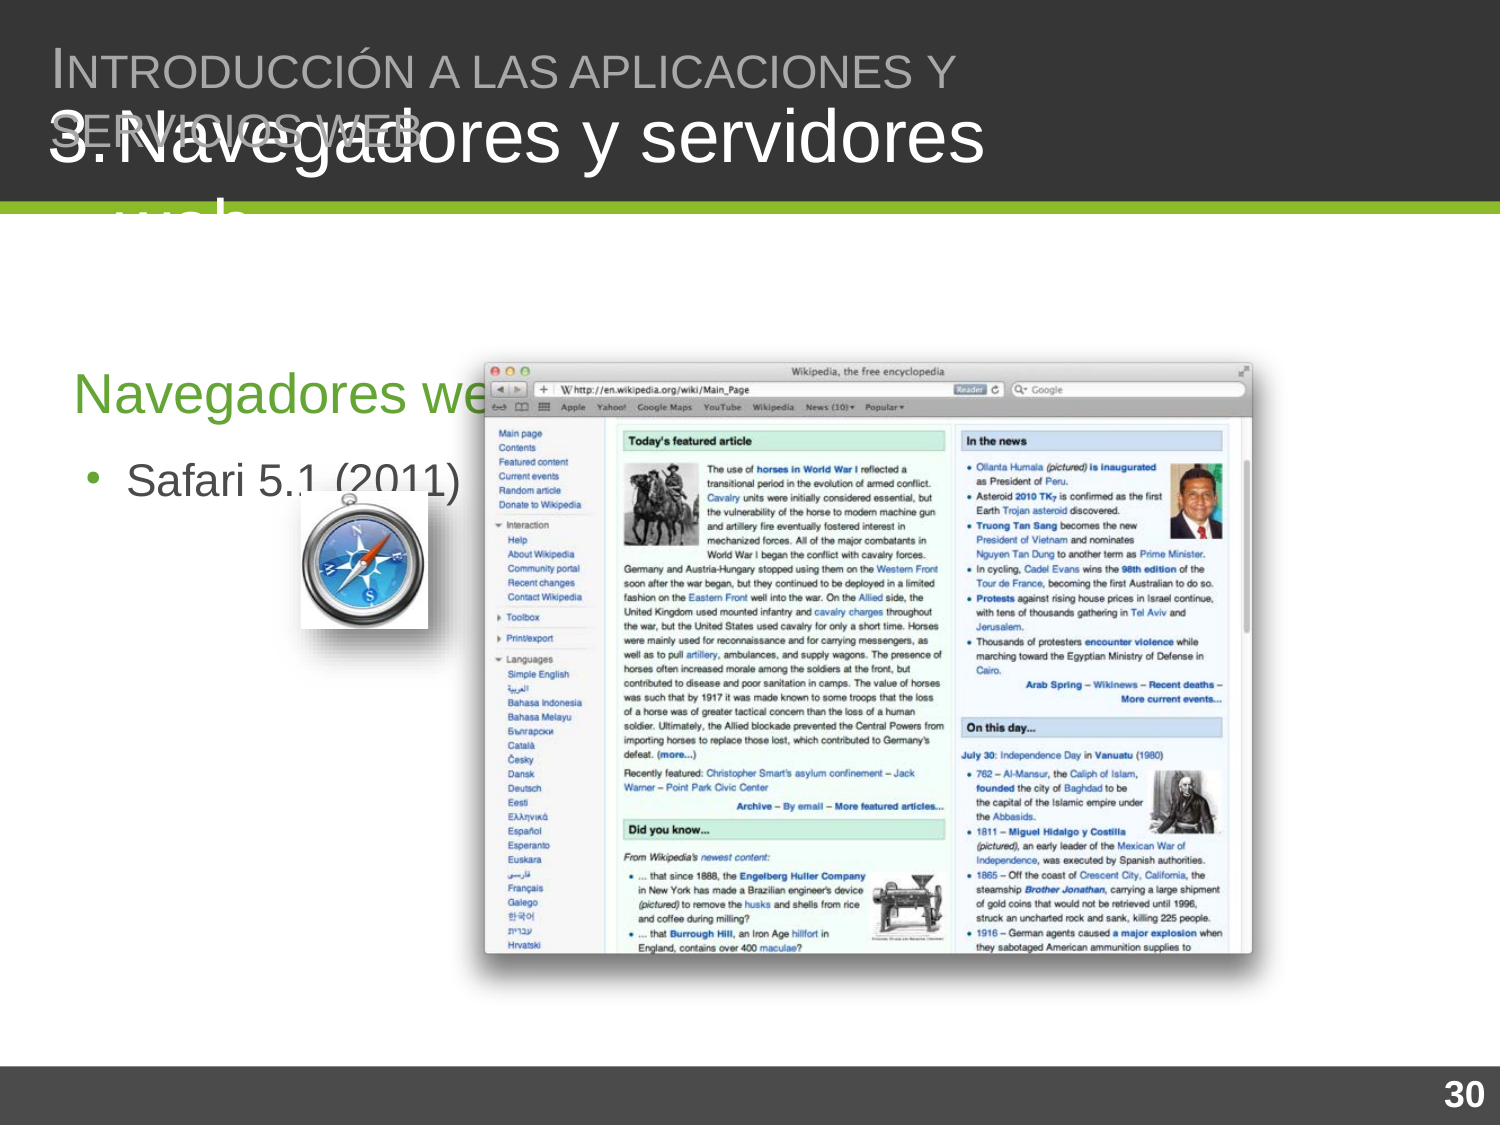

# INTRODUCCIÓN A LAS APLICACIONES Y SERVICIOS WEB
Navegadores y servidores web

Navegadores web
Safari 5.1 (2011)

30